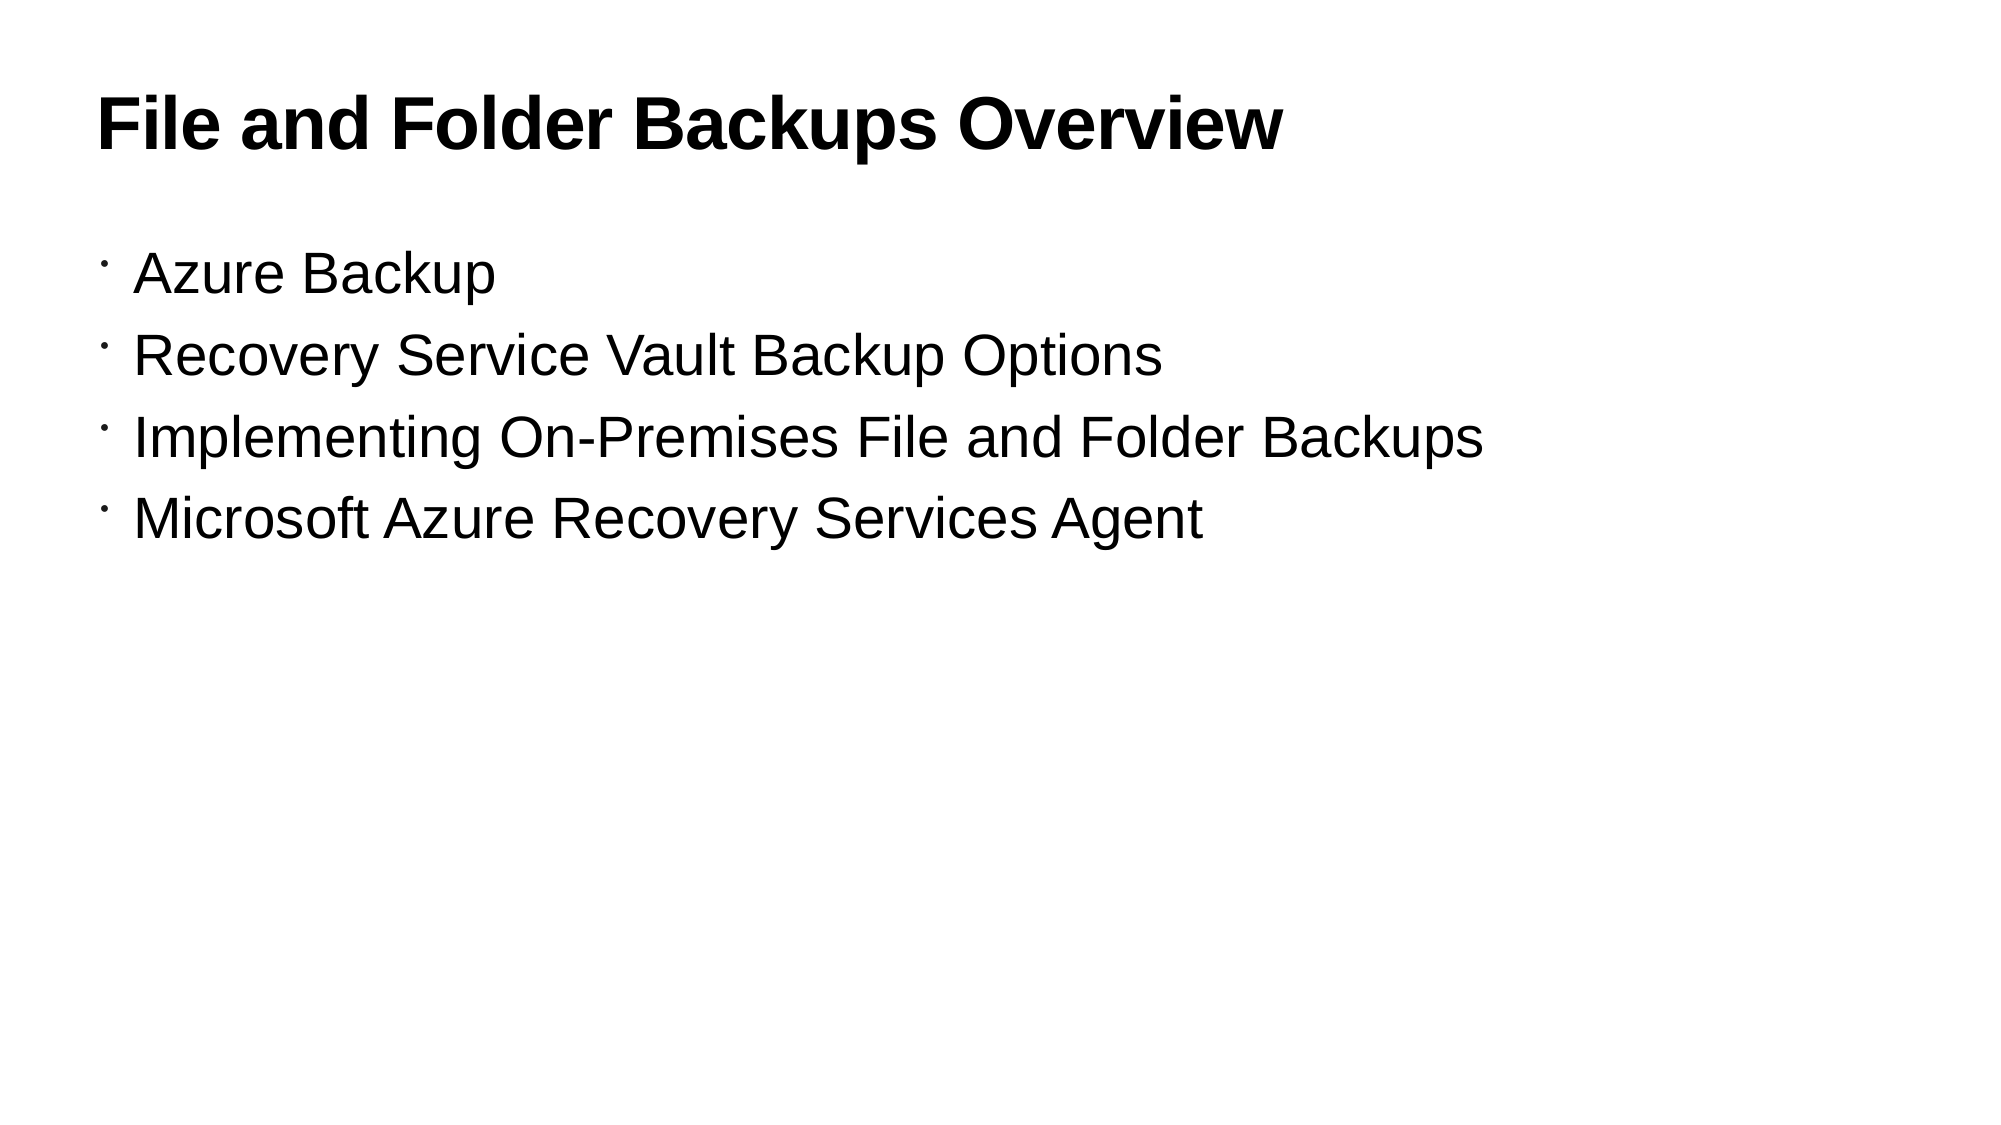

# File and Folder Backups Overview
Azure Backup
Recovery Service Vault Backup Options
Implementing On-Premises File and Folder Backups
Microsoft Azure Recovery Services Agent